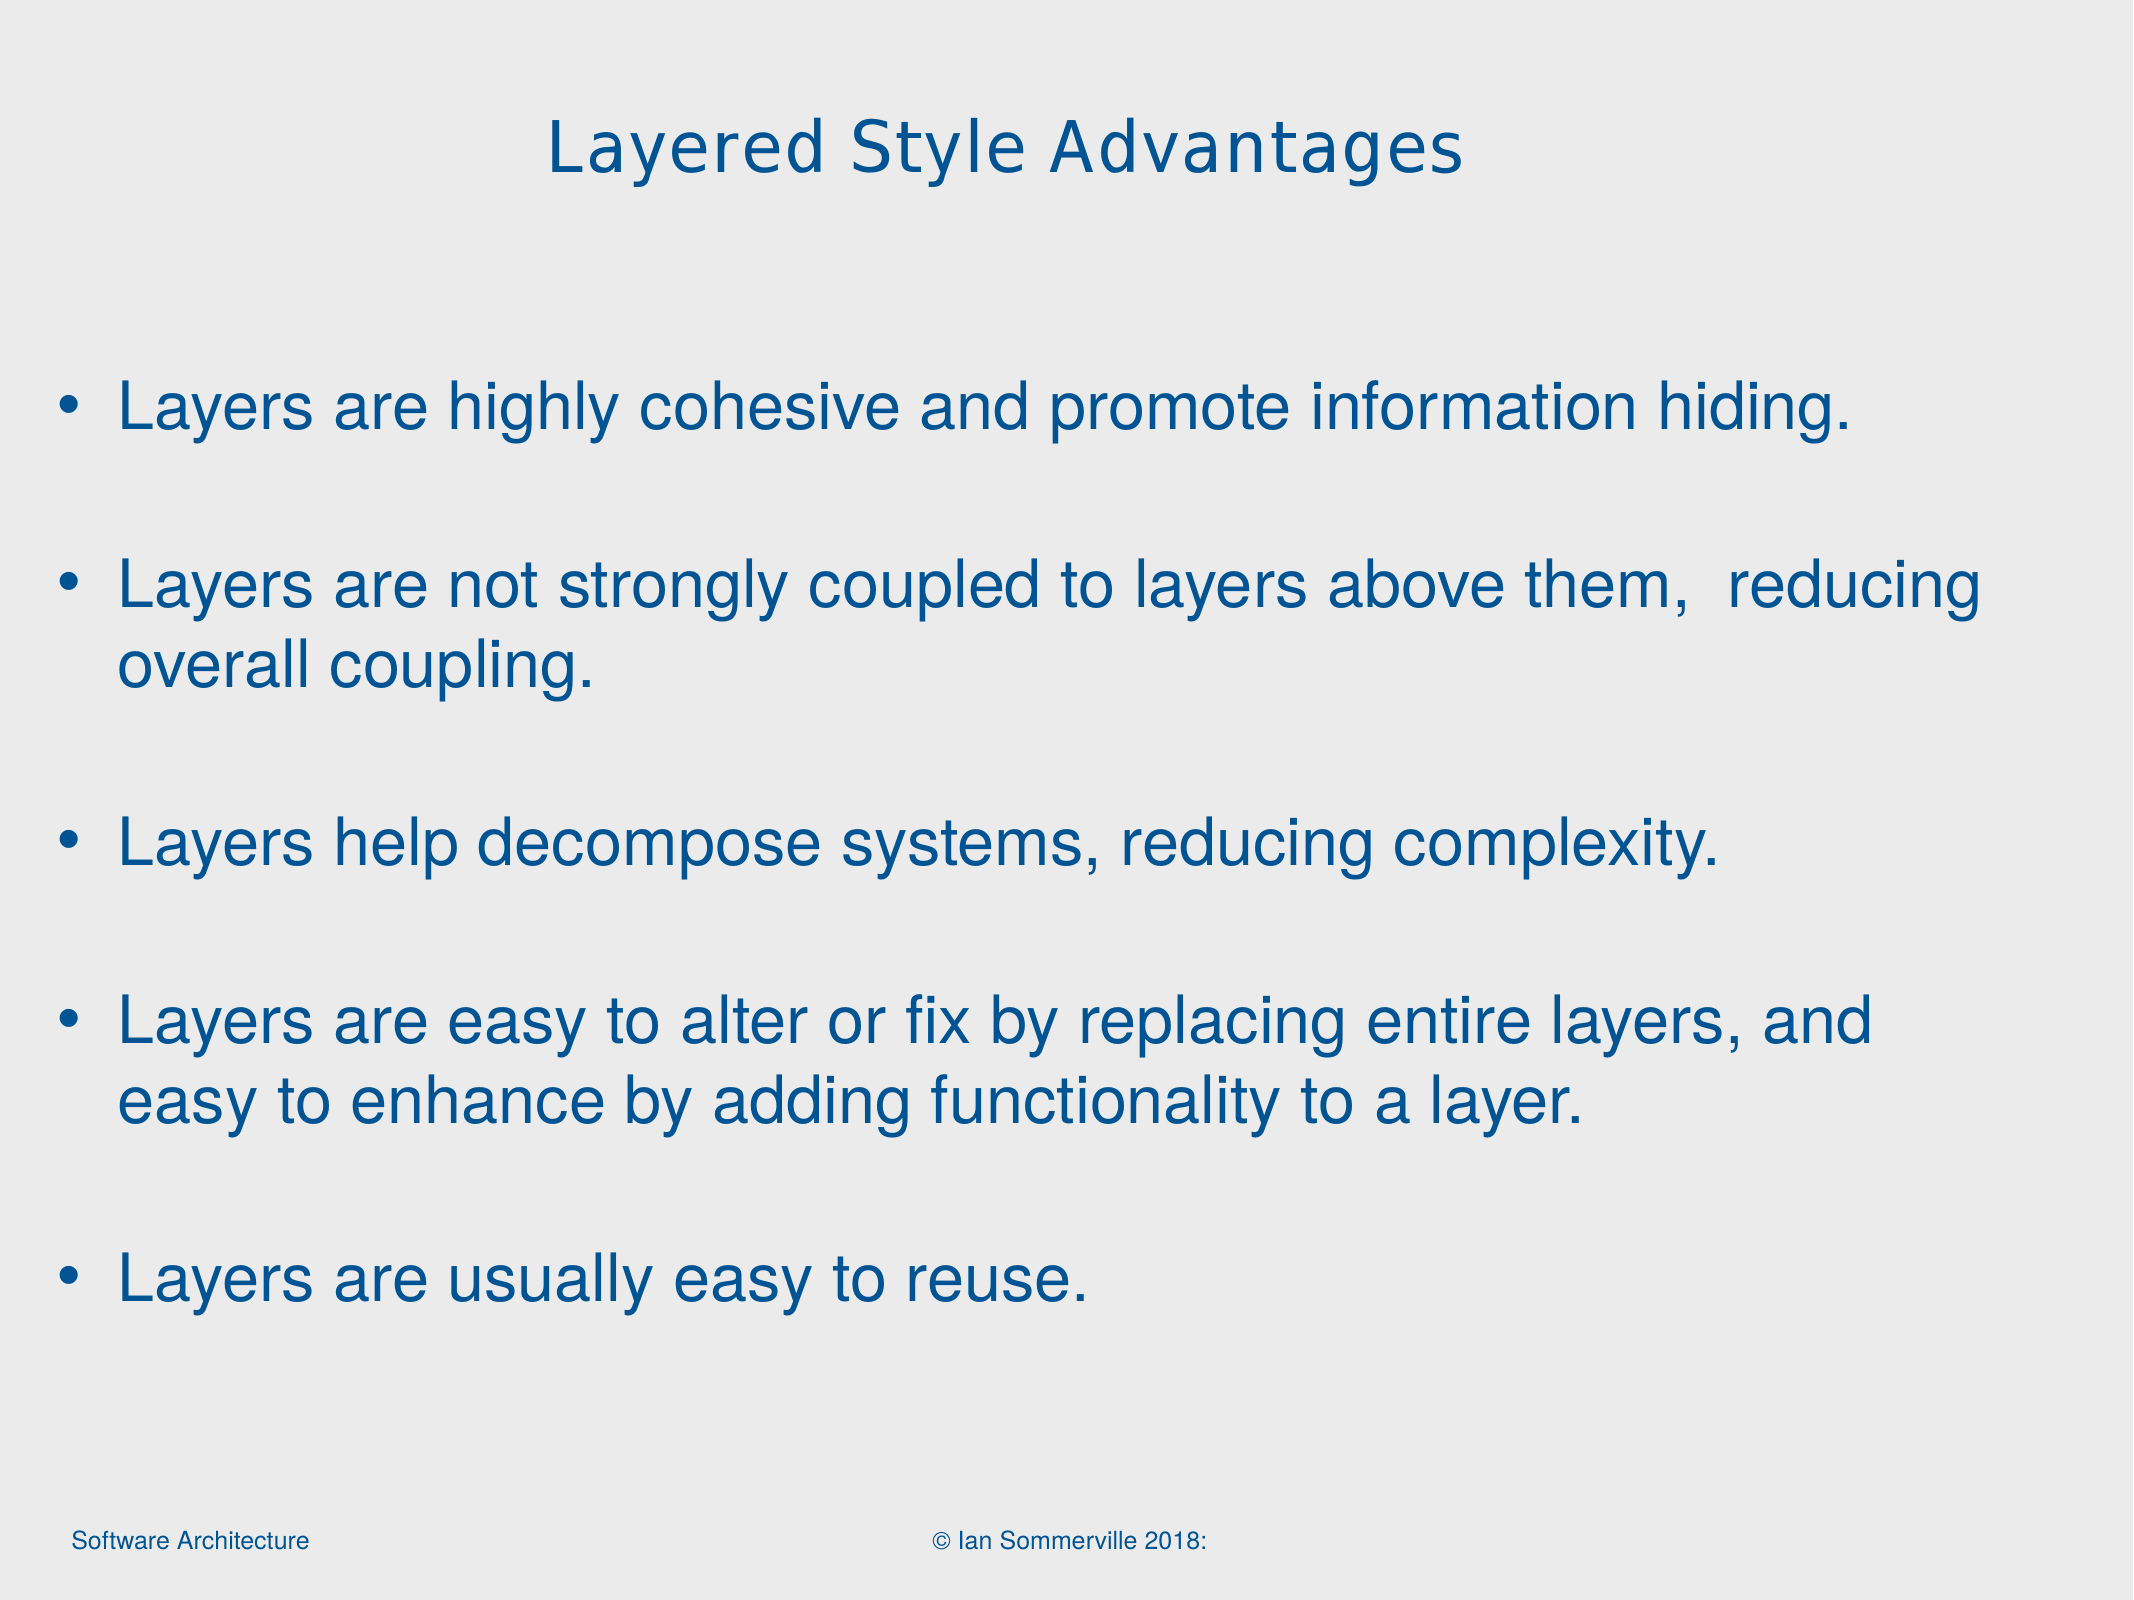

# Layered Style Advantages
Layers are highly cohesive and promote information hiding.

Layers are not strongly coupled to layers above them,  reducing overall coupling.

Layers help decompose systems, reducing complexity.

Layers are easy to alter or fix by replacing entire layers, and  easy to enhance by adding functionality to a layer.

Layers are usually easy to reuse.